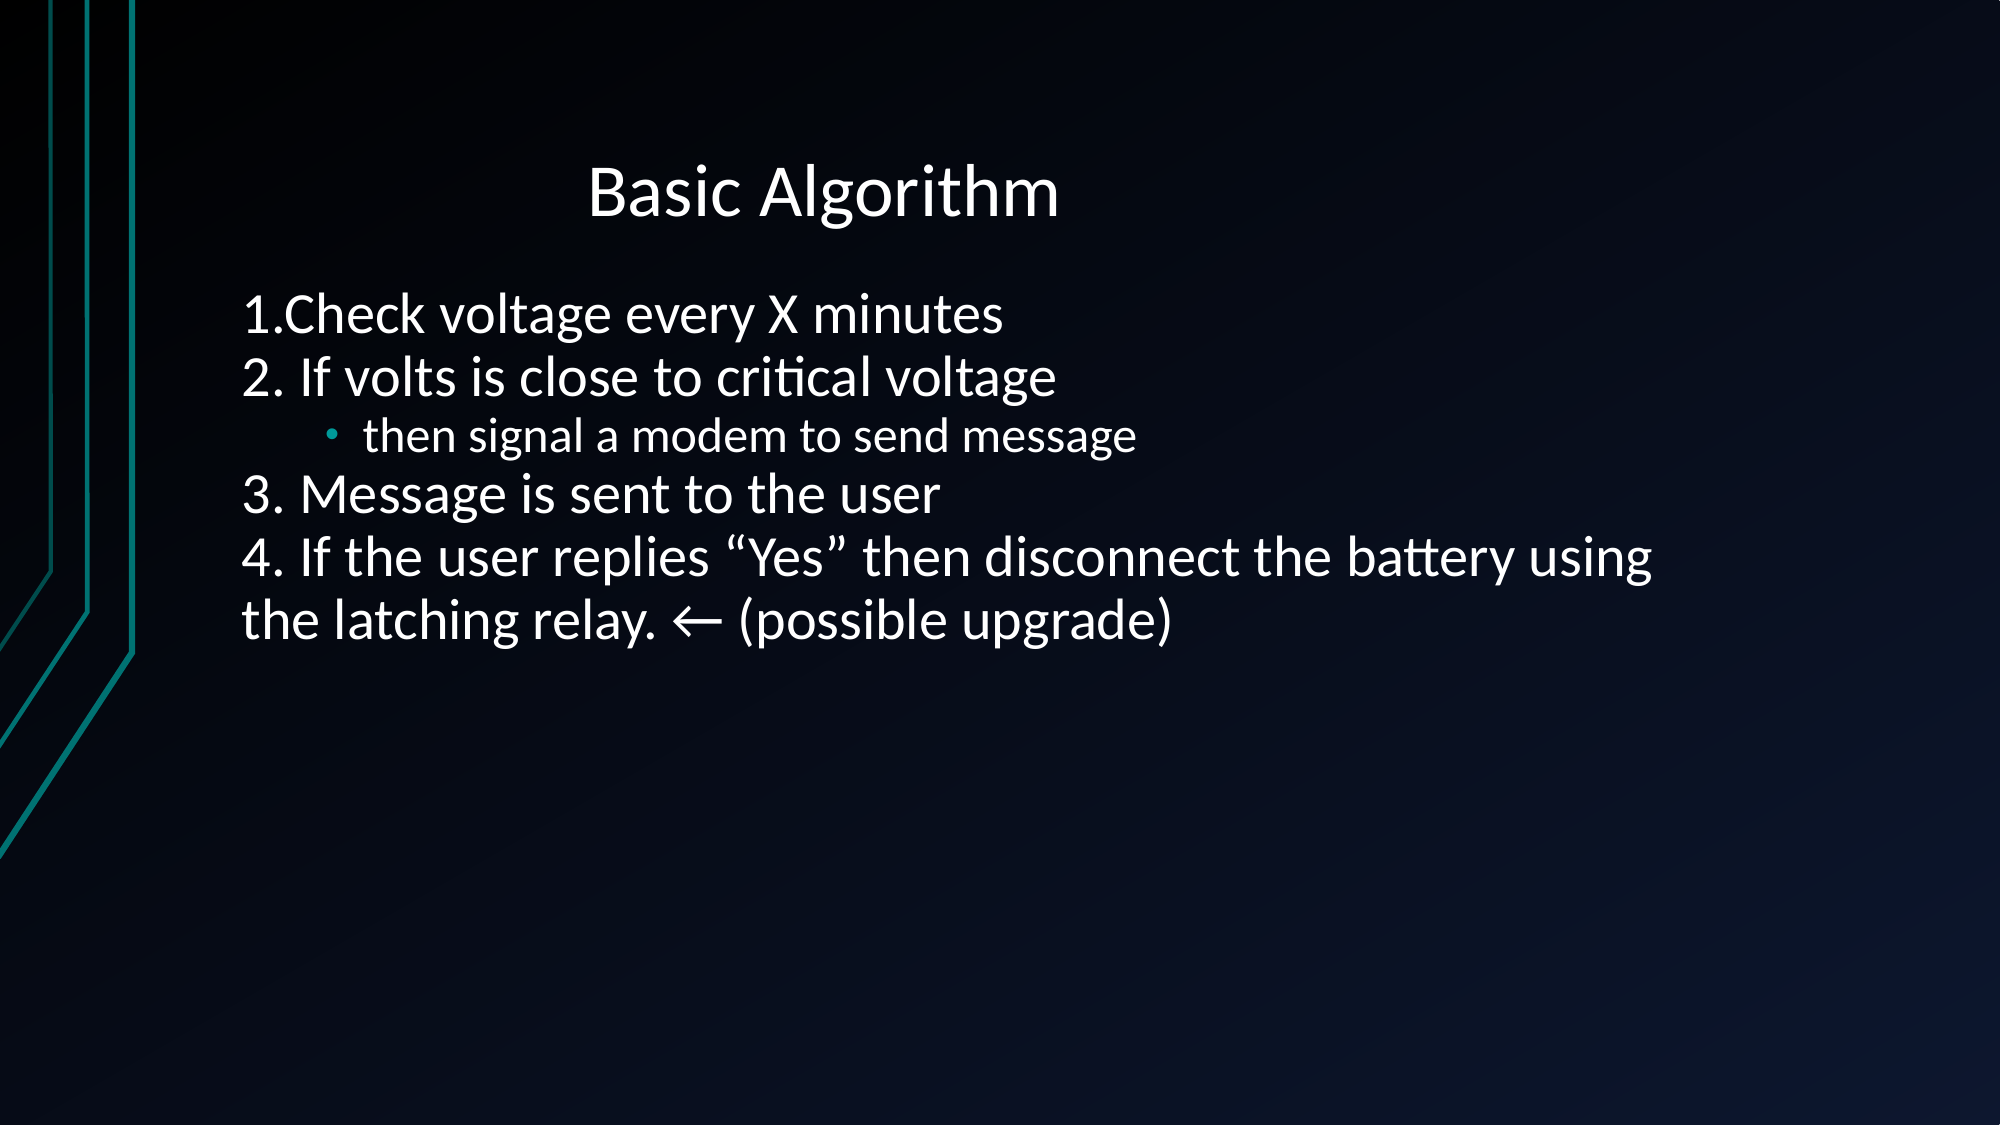

# Basic Algorithm
1.Check voltage every X minutes
2. If volts is close to critical voltage
then signal a modem to send message
3. Message is sent to the user
4. If the user replies “Yes” then disconnect the battery using the latching relay. ← (possible upgrade)